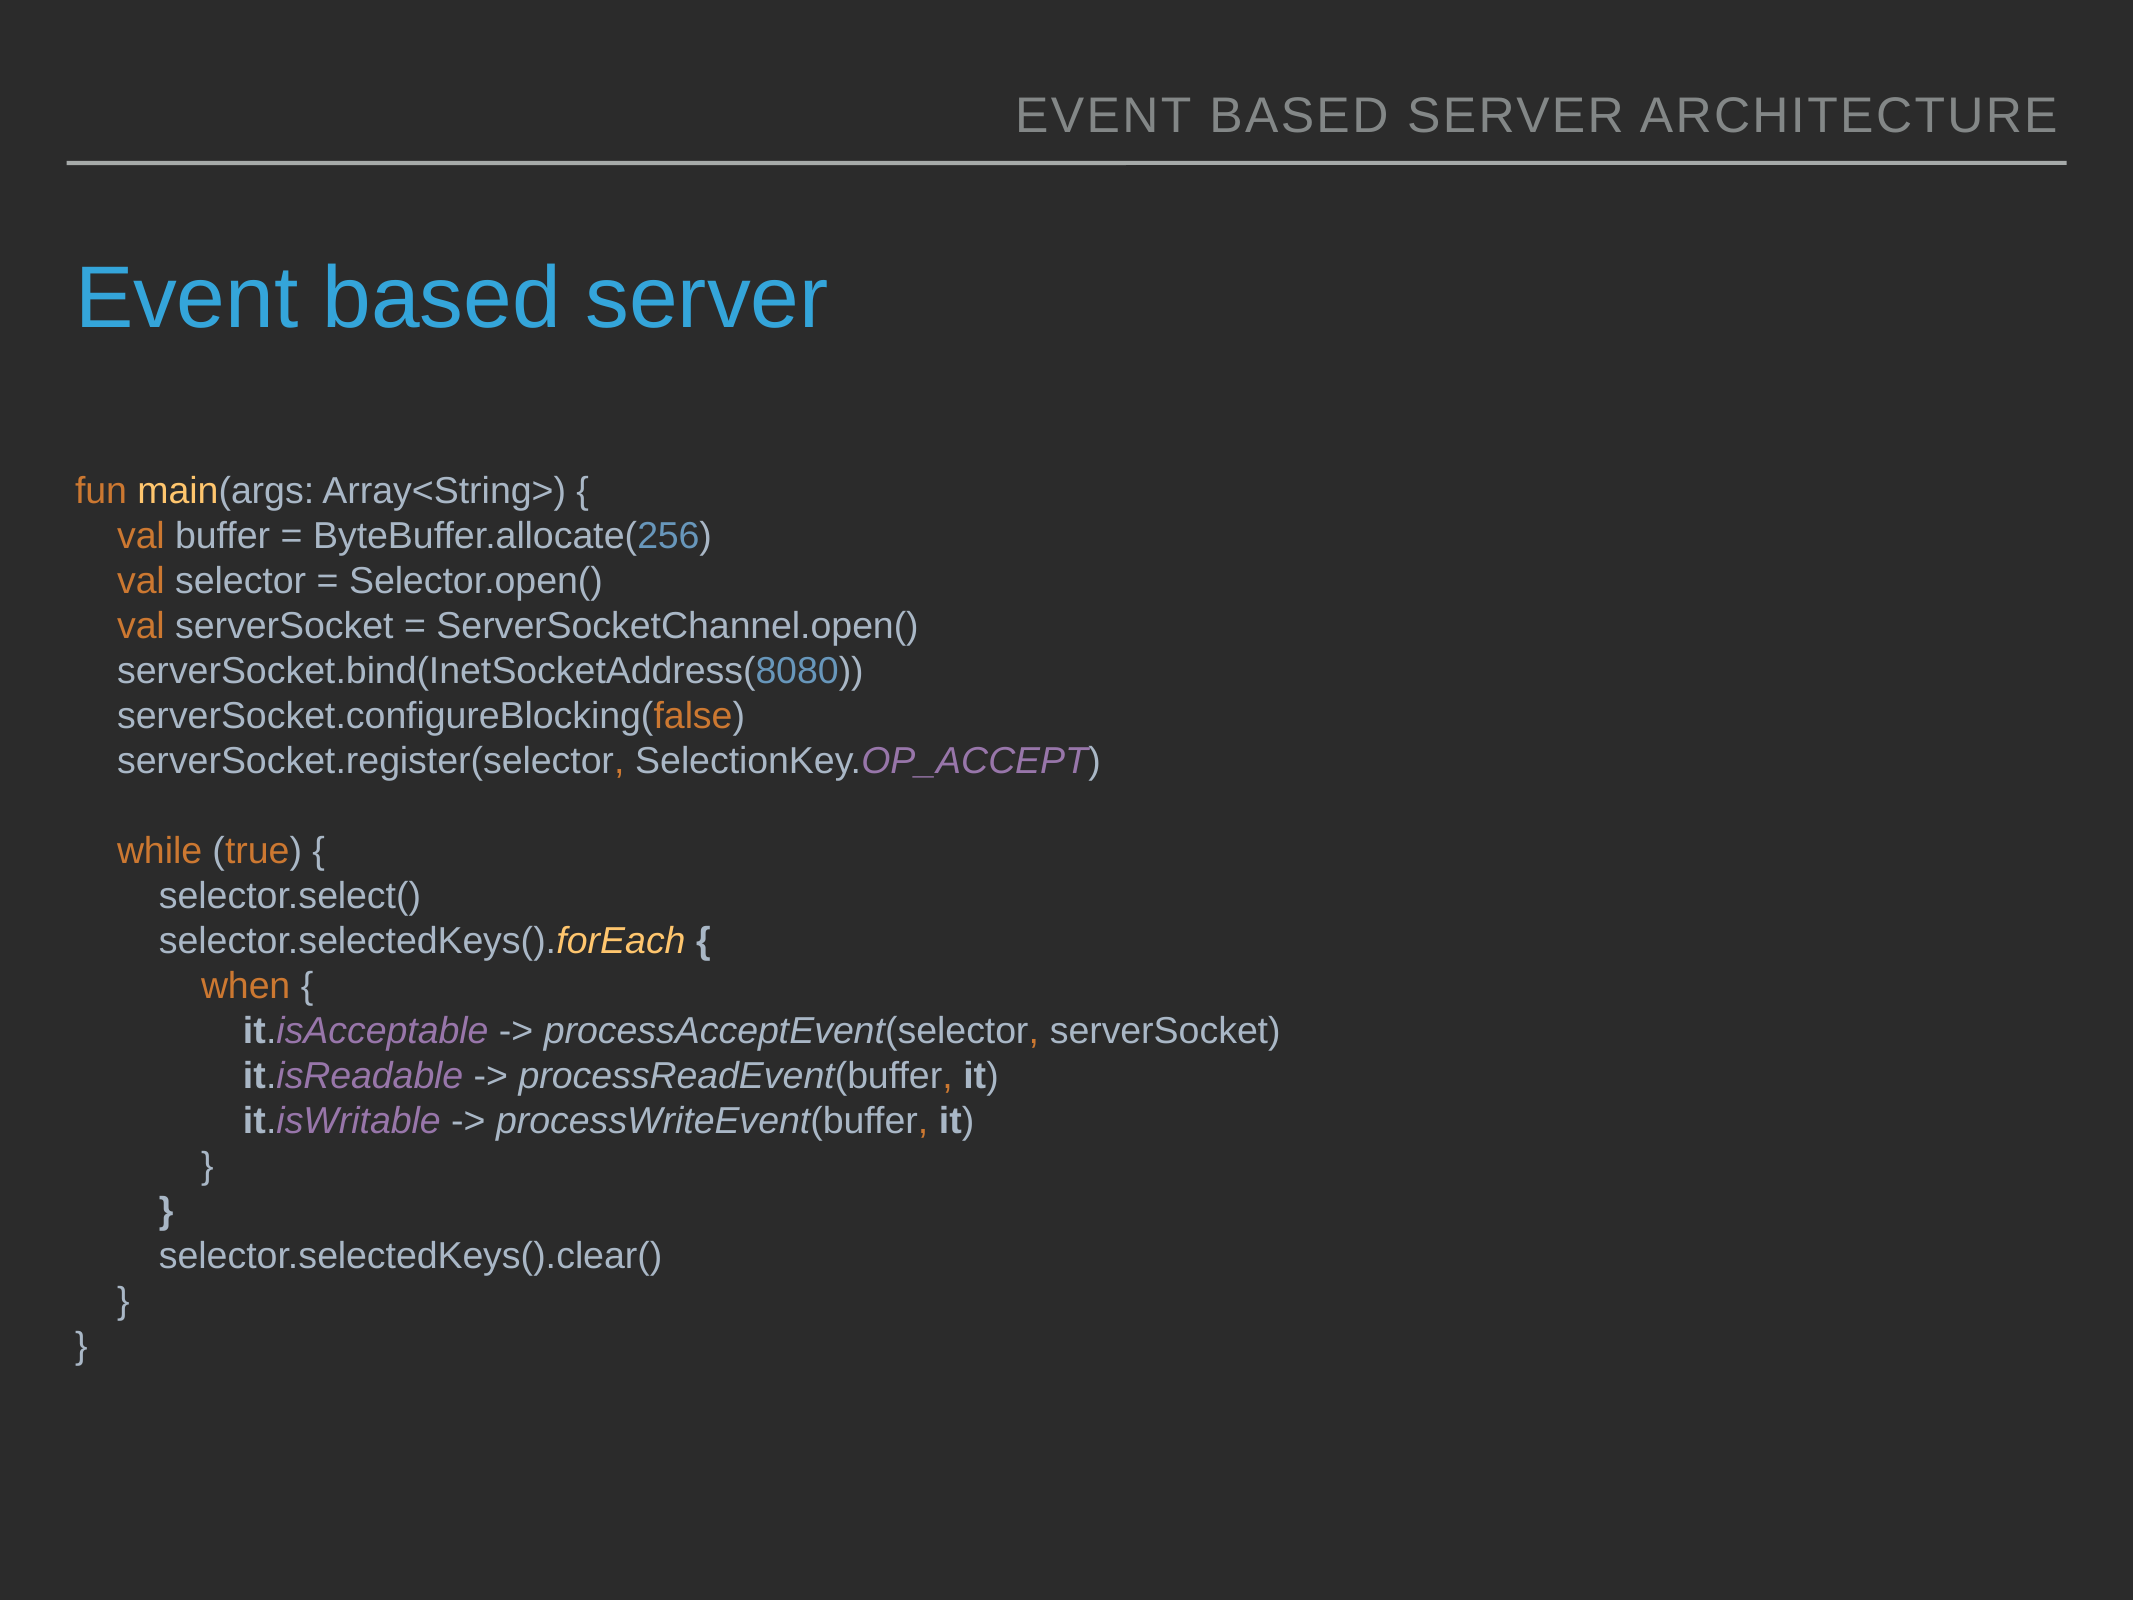

event based server architecture
# Event based server
fun main(args: Array<String>) {
    val buffer = ByteBuffer.allocate(256)
    val selector = Selector.open()
    val serverSocket = ServerSocketChannel.open()
    serverSocket.bind(InetSocketAddress(8080))
    serverSocket.configureBlocking(false)
    serverSocket.register(selector, SelectionKey.OP_ACCEPT)

    while (true) {
        selector.select()
        selector.selectedKeys().forEach {
            when {
                it.isAcceptable -> processAcceptEvent(selector, serverSocket)
                it.isReadable -> processReadEvent(buffer, it)
                it.isWritable -> processWriteEvent(buffer, it)
            }
        }
        selector.selectedKeys().clear()
    }
}